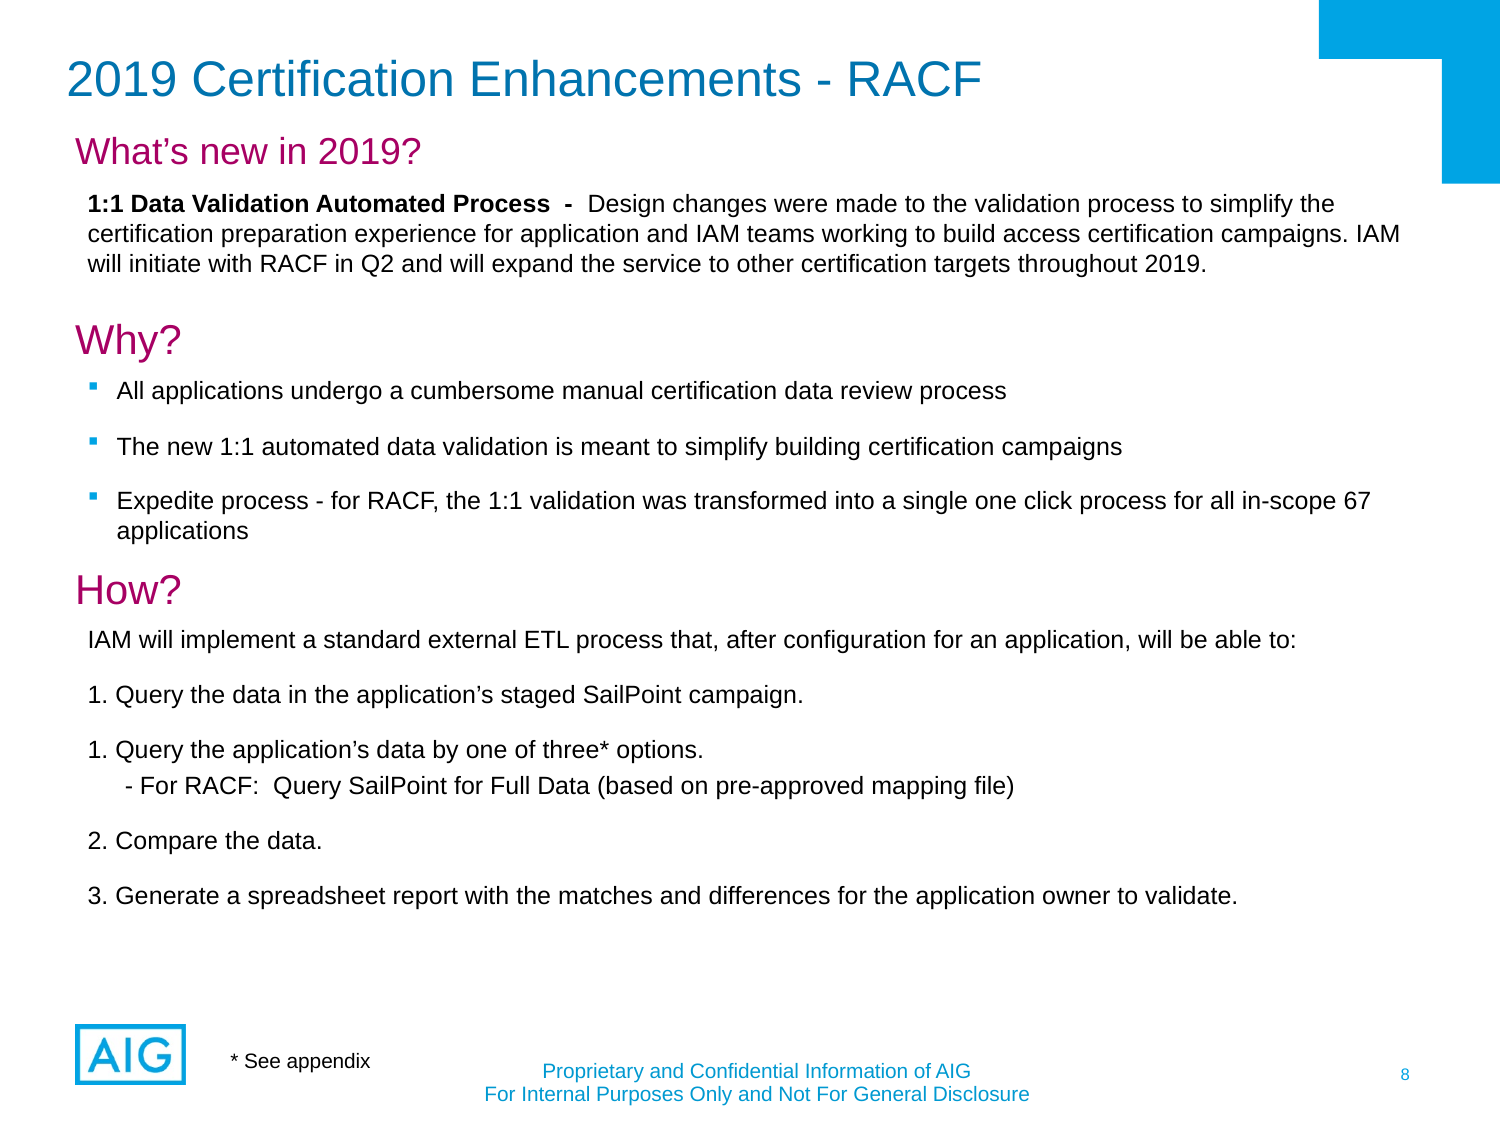

2019 Certification Enhancements - RACF
What’s new in 2019?
1:1 Data Validation Automated Process  -  Design changes were made to the validation process to simplify the certification preparation experience for application and IAM teams working to build access certification campaigns. IAM will initiate with RACF in Q2 and will expand the service to other certification targets throughout 2019.
Why?
All applications undergo a cumbersome manual certification data review process
The new 1:1 automated data validation is meant to simplify building certification campaigns
Expedite process - for RACF, the 1:1 validation was transformed into a single one click process for all in-scope 67 applications
How?
IAM will implement a standard external ETL process that, after configuration for an application, will be able to:
1. Query the data in the application’s staged SailPoint campaign.
1. Query the application’s data by one of three* options.
 - For RACF:  Query SailPoint for Full Data (based on pre-approved mapping file)
2. Compare the data.
3. Generate a spreadsheet report with the matches and differences for the application owner to validate.
* See appendix